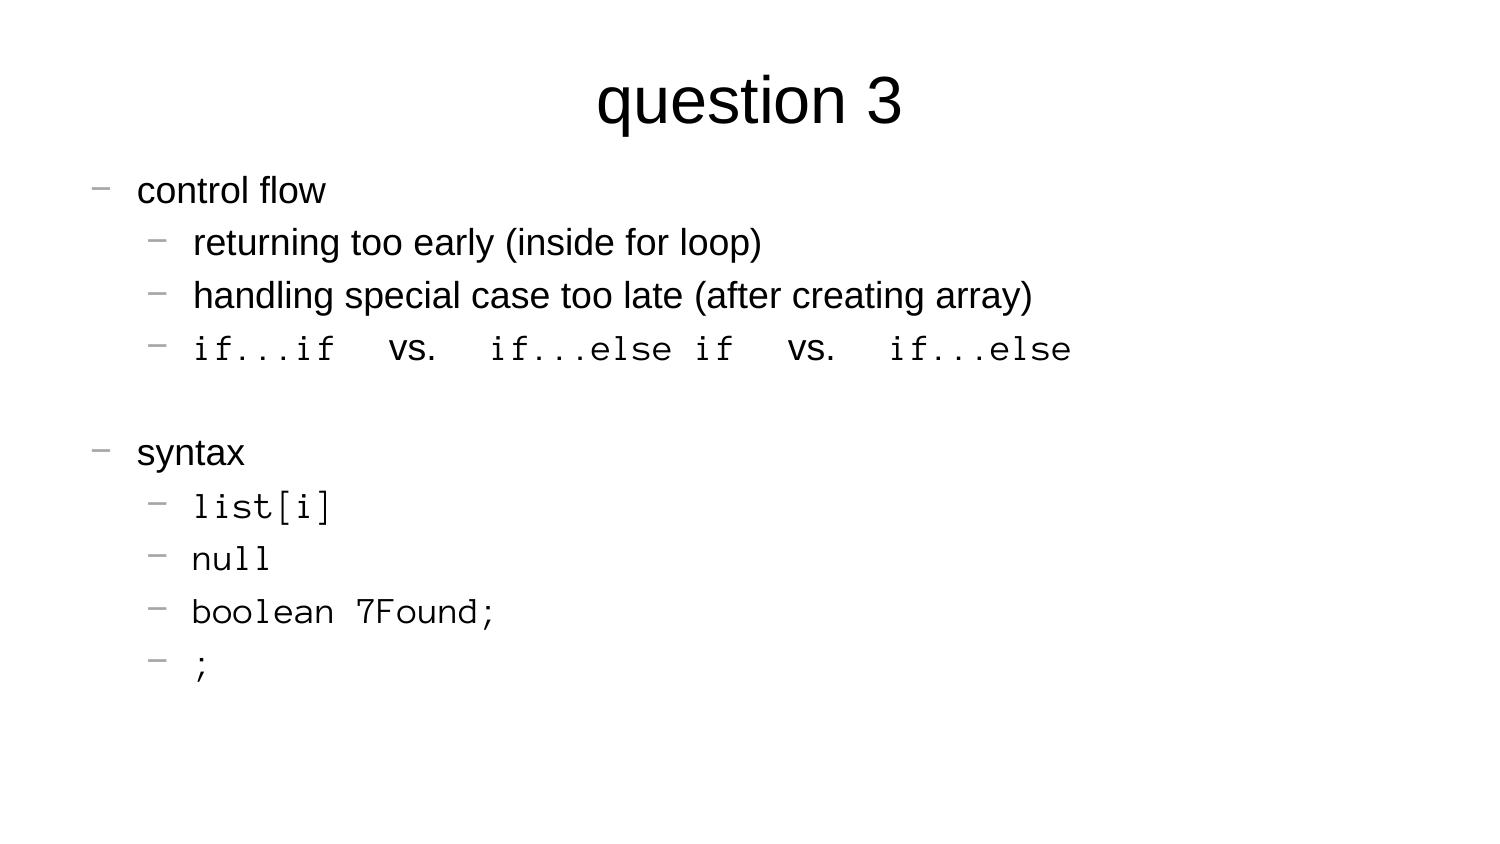

# question 3
control flow
returning too early (inside for loop)
handling special case too late (after creating array)
if...if     vs.     if...else if     vs.     if...else

syntax
list[i]
null
boolean 7Found;
;